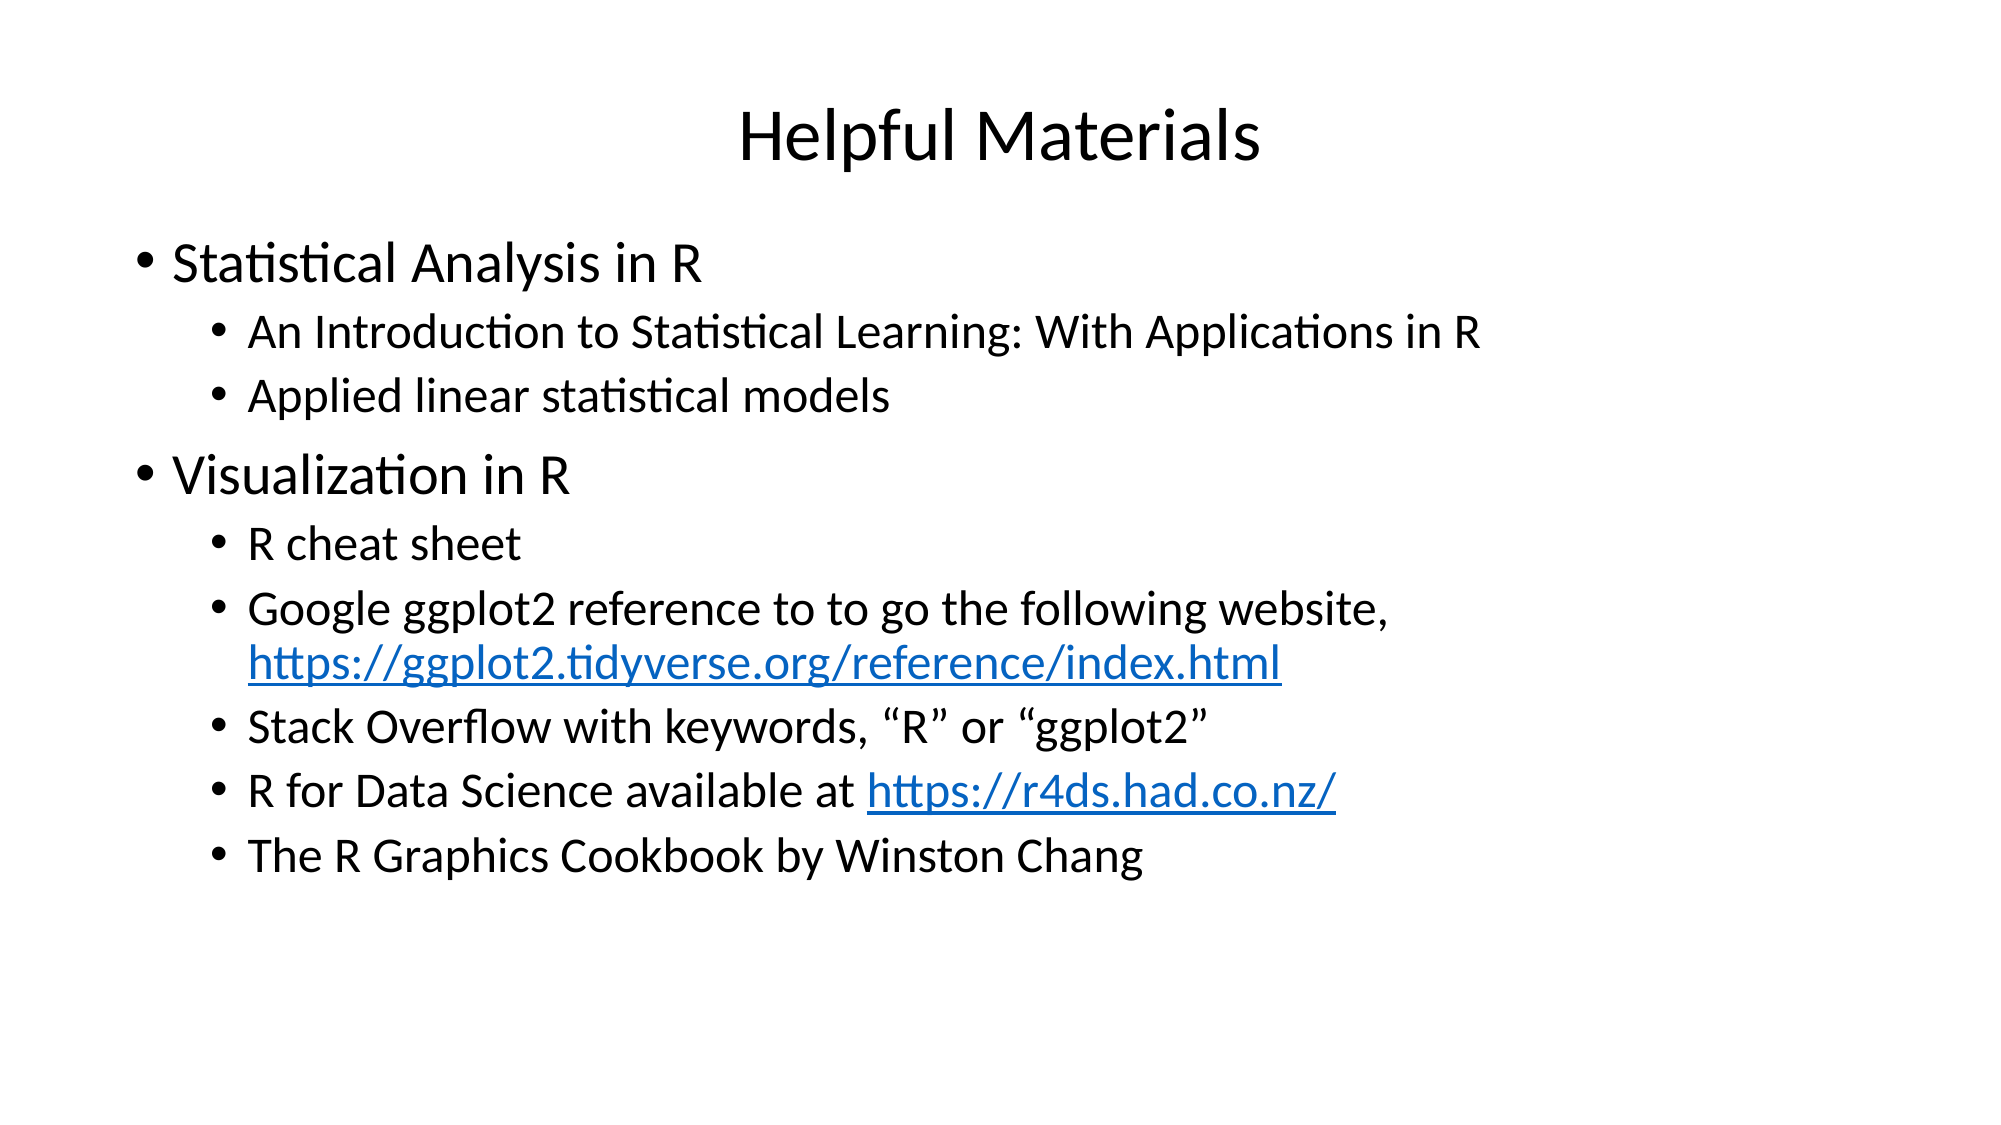

# Helpful Materials
Statistical Analysis in R
An Introduction to Statistical Learning: With Applications in R
Applied linear statistical models
Visualization in R
R cheat sheet
Google ggplot2 reference to to go the following website, https://ggplot2.tidyverse.org/reference/index.html
Stack Overflow with keywords, “R” or “ggplot2”
R for Data Science available at https://r4ds.had.co.nz/
The R Graphics Cookbook by Winston Chang